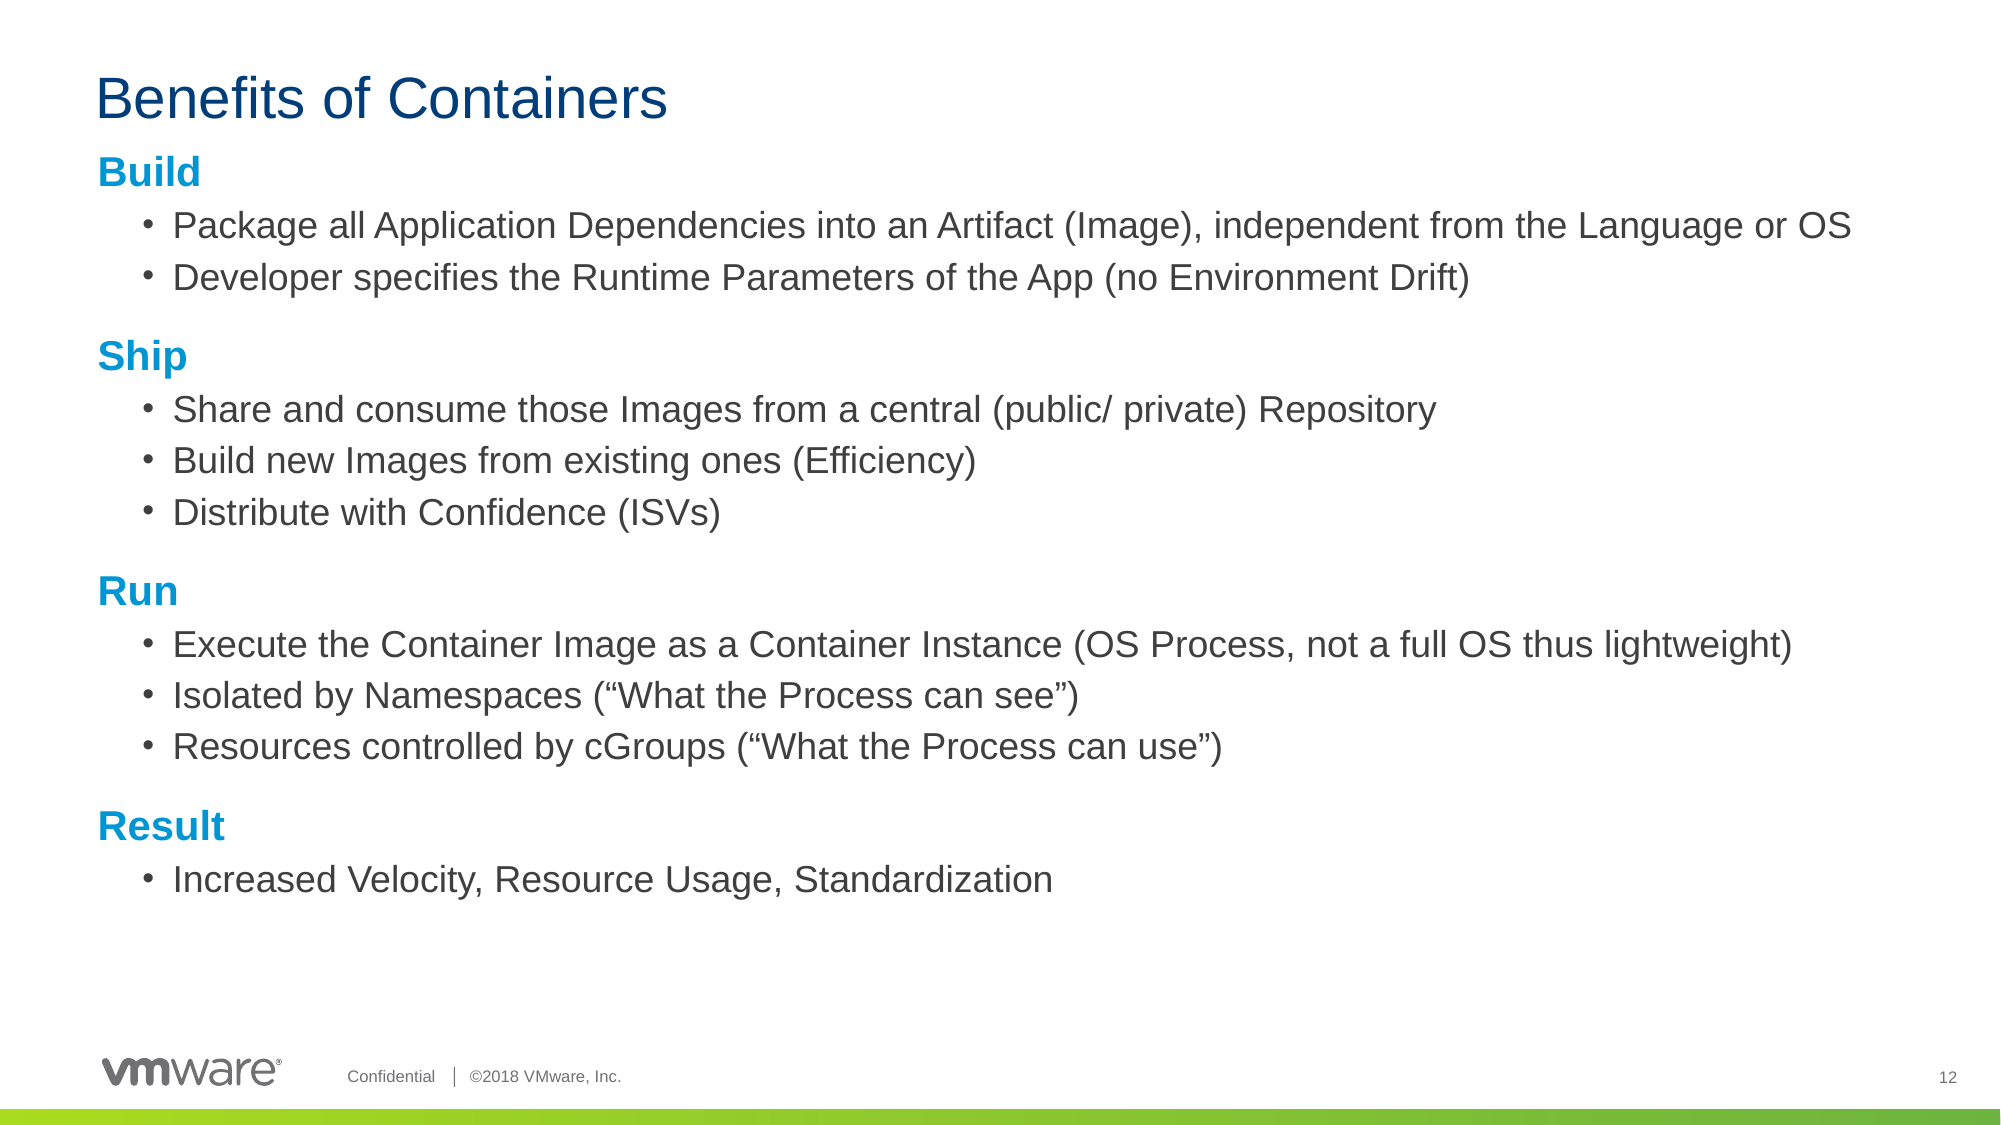

# Benefits of Containers
Build
Package all Application Dependencies into an Artifact (Image), independent from the Language or OS
Developer specifies the Runtime Parameters of the App (no Environment Drift)
Ship
Share and consume those Images from a central (public/ private) Repository
Build new Images from existing ones (Efficiency)
Distribute with Confidence (ISVs)
Run
Execute the Container Image as a Container Instance (OS Process, not a full OS thus lightweight)
Isolated by Namespaces (“What the Process can see”)
Resources controlled by cGroups (“What the Process can use”)
Result
Increased Velocity, Resource Usage, Standardization

12